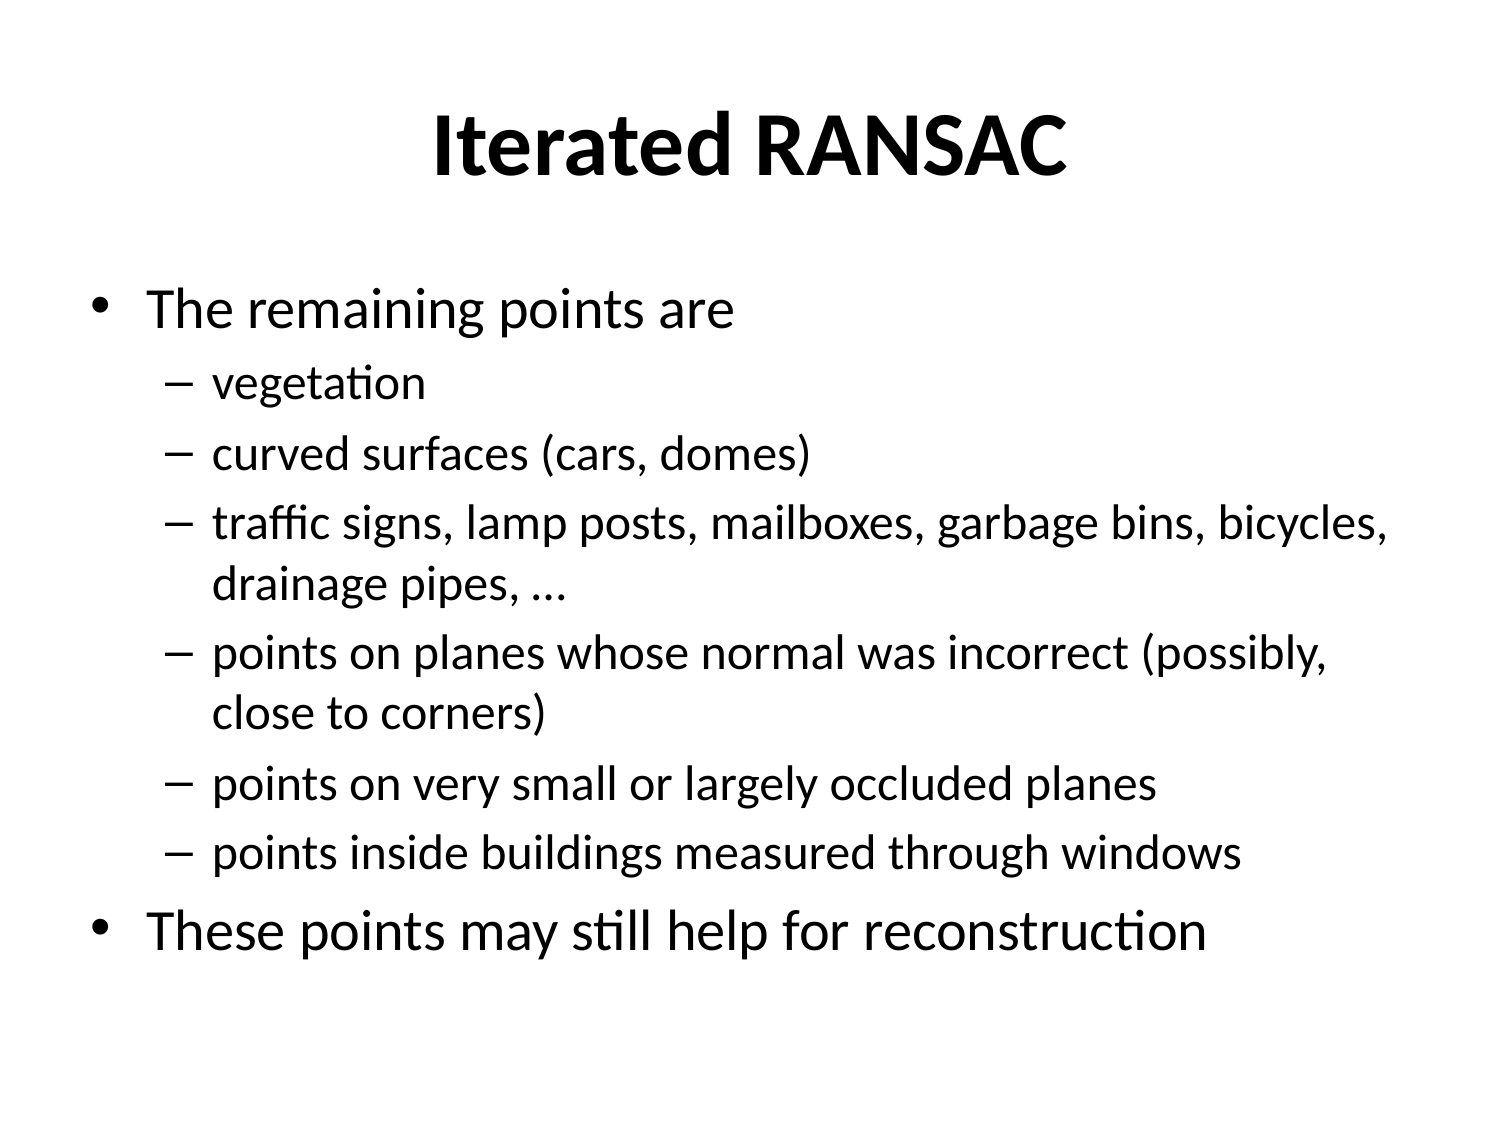

# Iterated RANSAC
The remaining points are
vegetation
curved surfaces (cars, domes)
traffic signs, lamp posts, mailboxes, garbage bins, bicycles, drainage pipes, …
points on planes whose normal was incorrect (possibly, close to corners)
points on very small or largely occluded planes
points inside buildings measured through windows
These points may still help for reconstruction